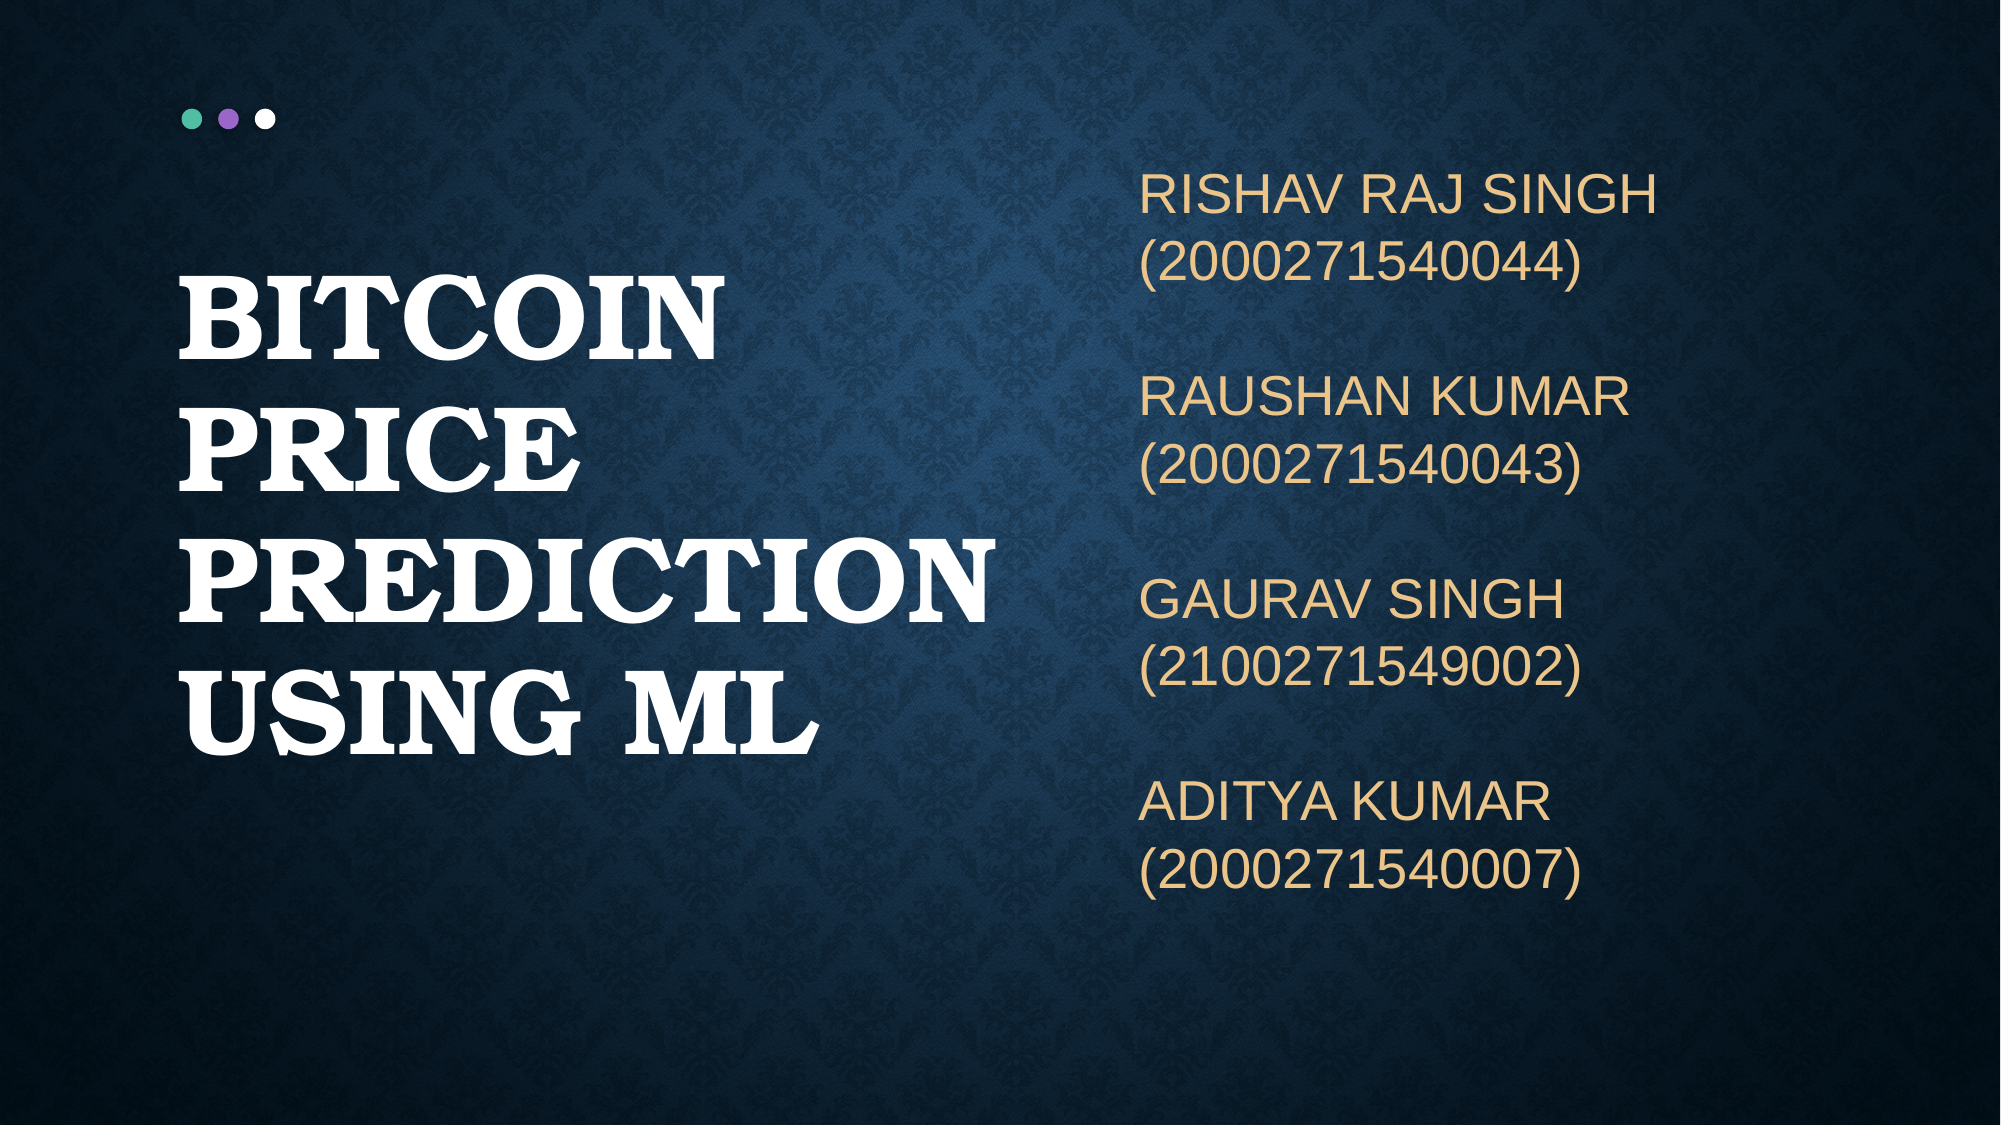

RISHAV RAJ SINGH (2000271540044)

RAUSHAN KUMAR (2000271540043)

GAURAV SINGH
(2100271549002)

ADITYA KUMAR
(2000271540007)

# Bitcoin price prediction using ML